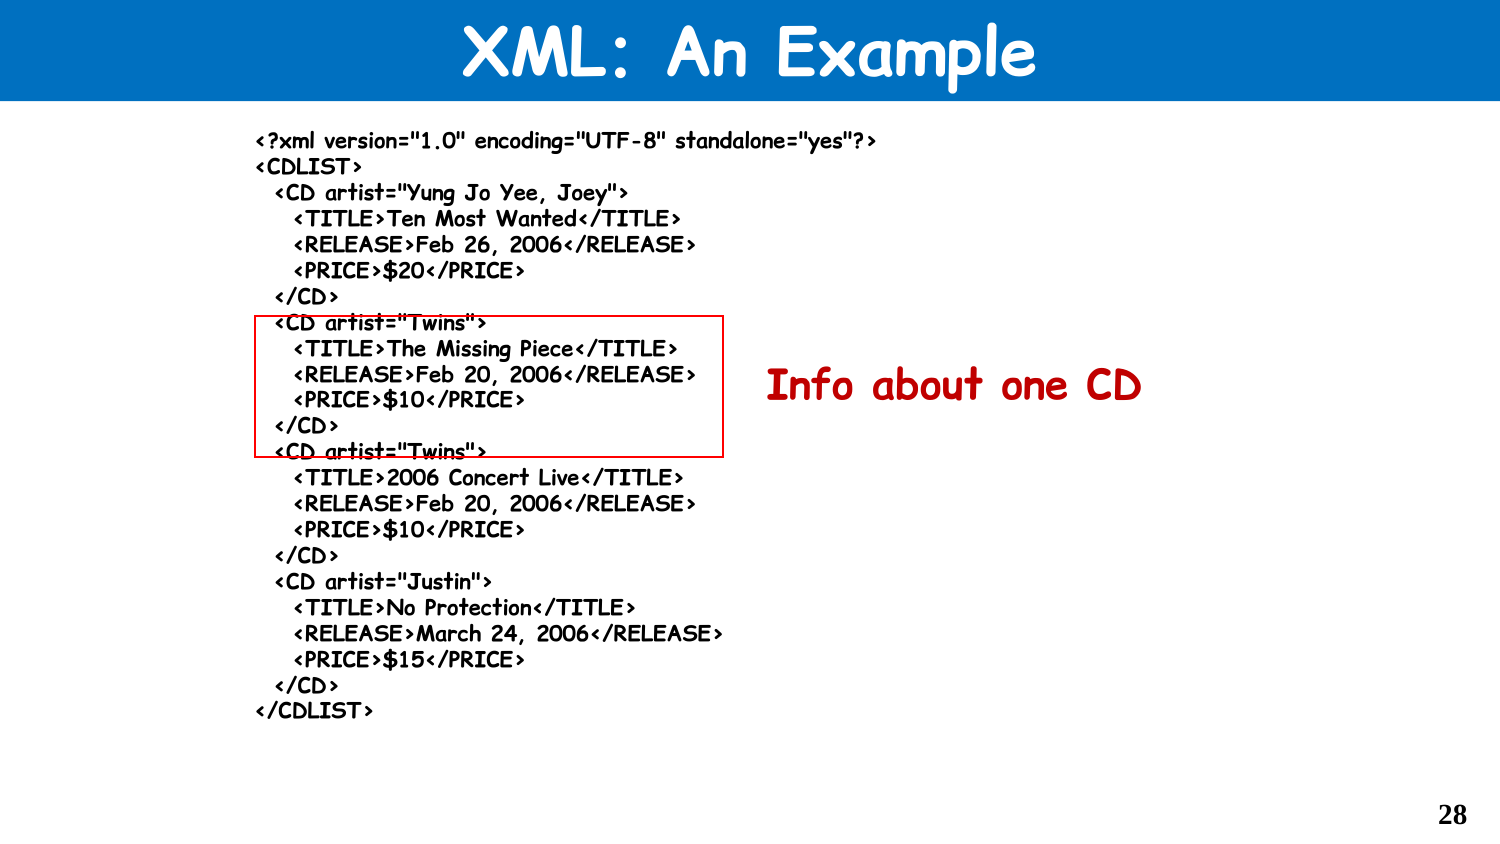

# XML: An Example
<?xml version="1.0" encoding="UTF-8" standalone="yes"?>
<CDLIST>
  <CD artist="Yung Jo Yee, Joey">
    <TITLE>Ten Most Wanted</TITLE>
    <RELEASE>Feb 26, 2006</RELEASE>
    <PRICE>$20</PRICE>
  </CD>
  <CD artist="Twins">
    <TITLE>The Missing Piece</TITLE>
    <RELEASE>Feb 20, 2006</RELEASE>
    <PRICE>$10</PRICE>
  </CD>
  <CD artist="Twins">
    <TITLE>2006 Concert Live</TITLE>
    <RELEASE>Feb 20, 2006</RELEASE>
    <PRICE>$10</PRICE>
  </CD>
  <CD artist="Justin">
    <TITLE>No Protection</TITLE>
    <RELEASE>March 24, 2006</RELEASE>
    <PRICE>$15</PRICE>
  </CD>
</CDLIST>

Info about one CD